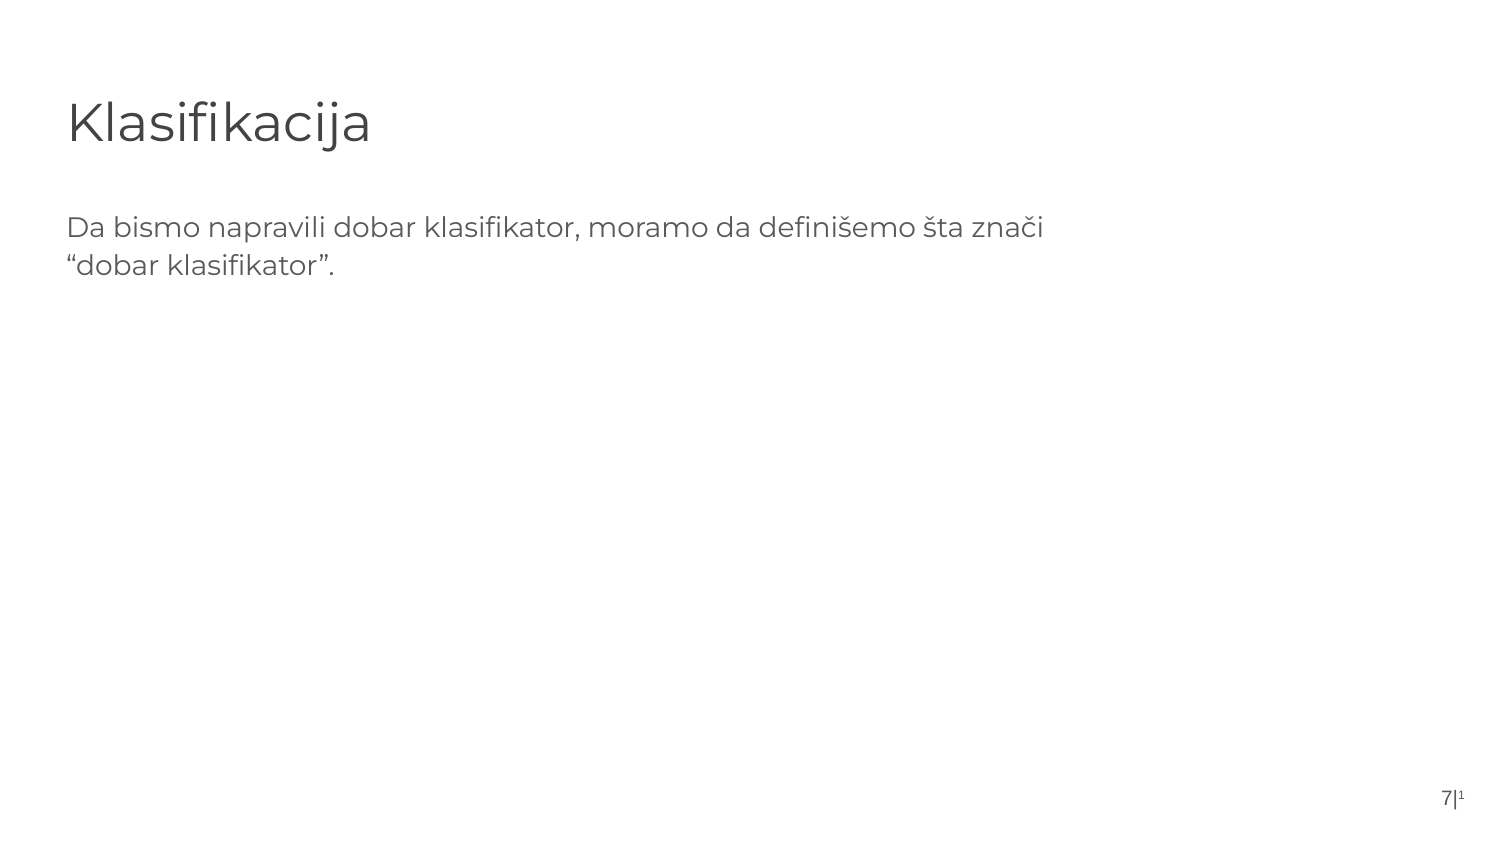

# Klasifikacija
Da bismo napravili dobar klasifikator, moramo da definišemo šta znači “dobar klasifikator”.

7|1